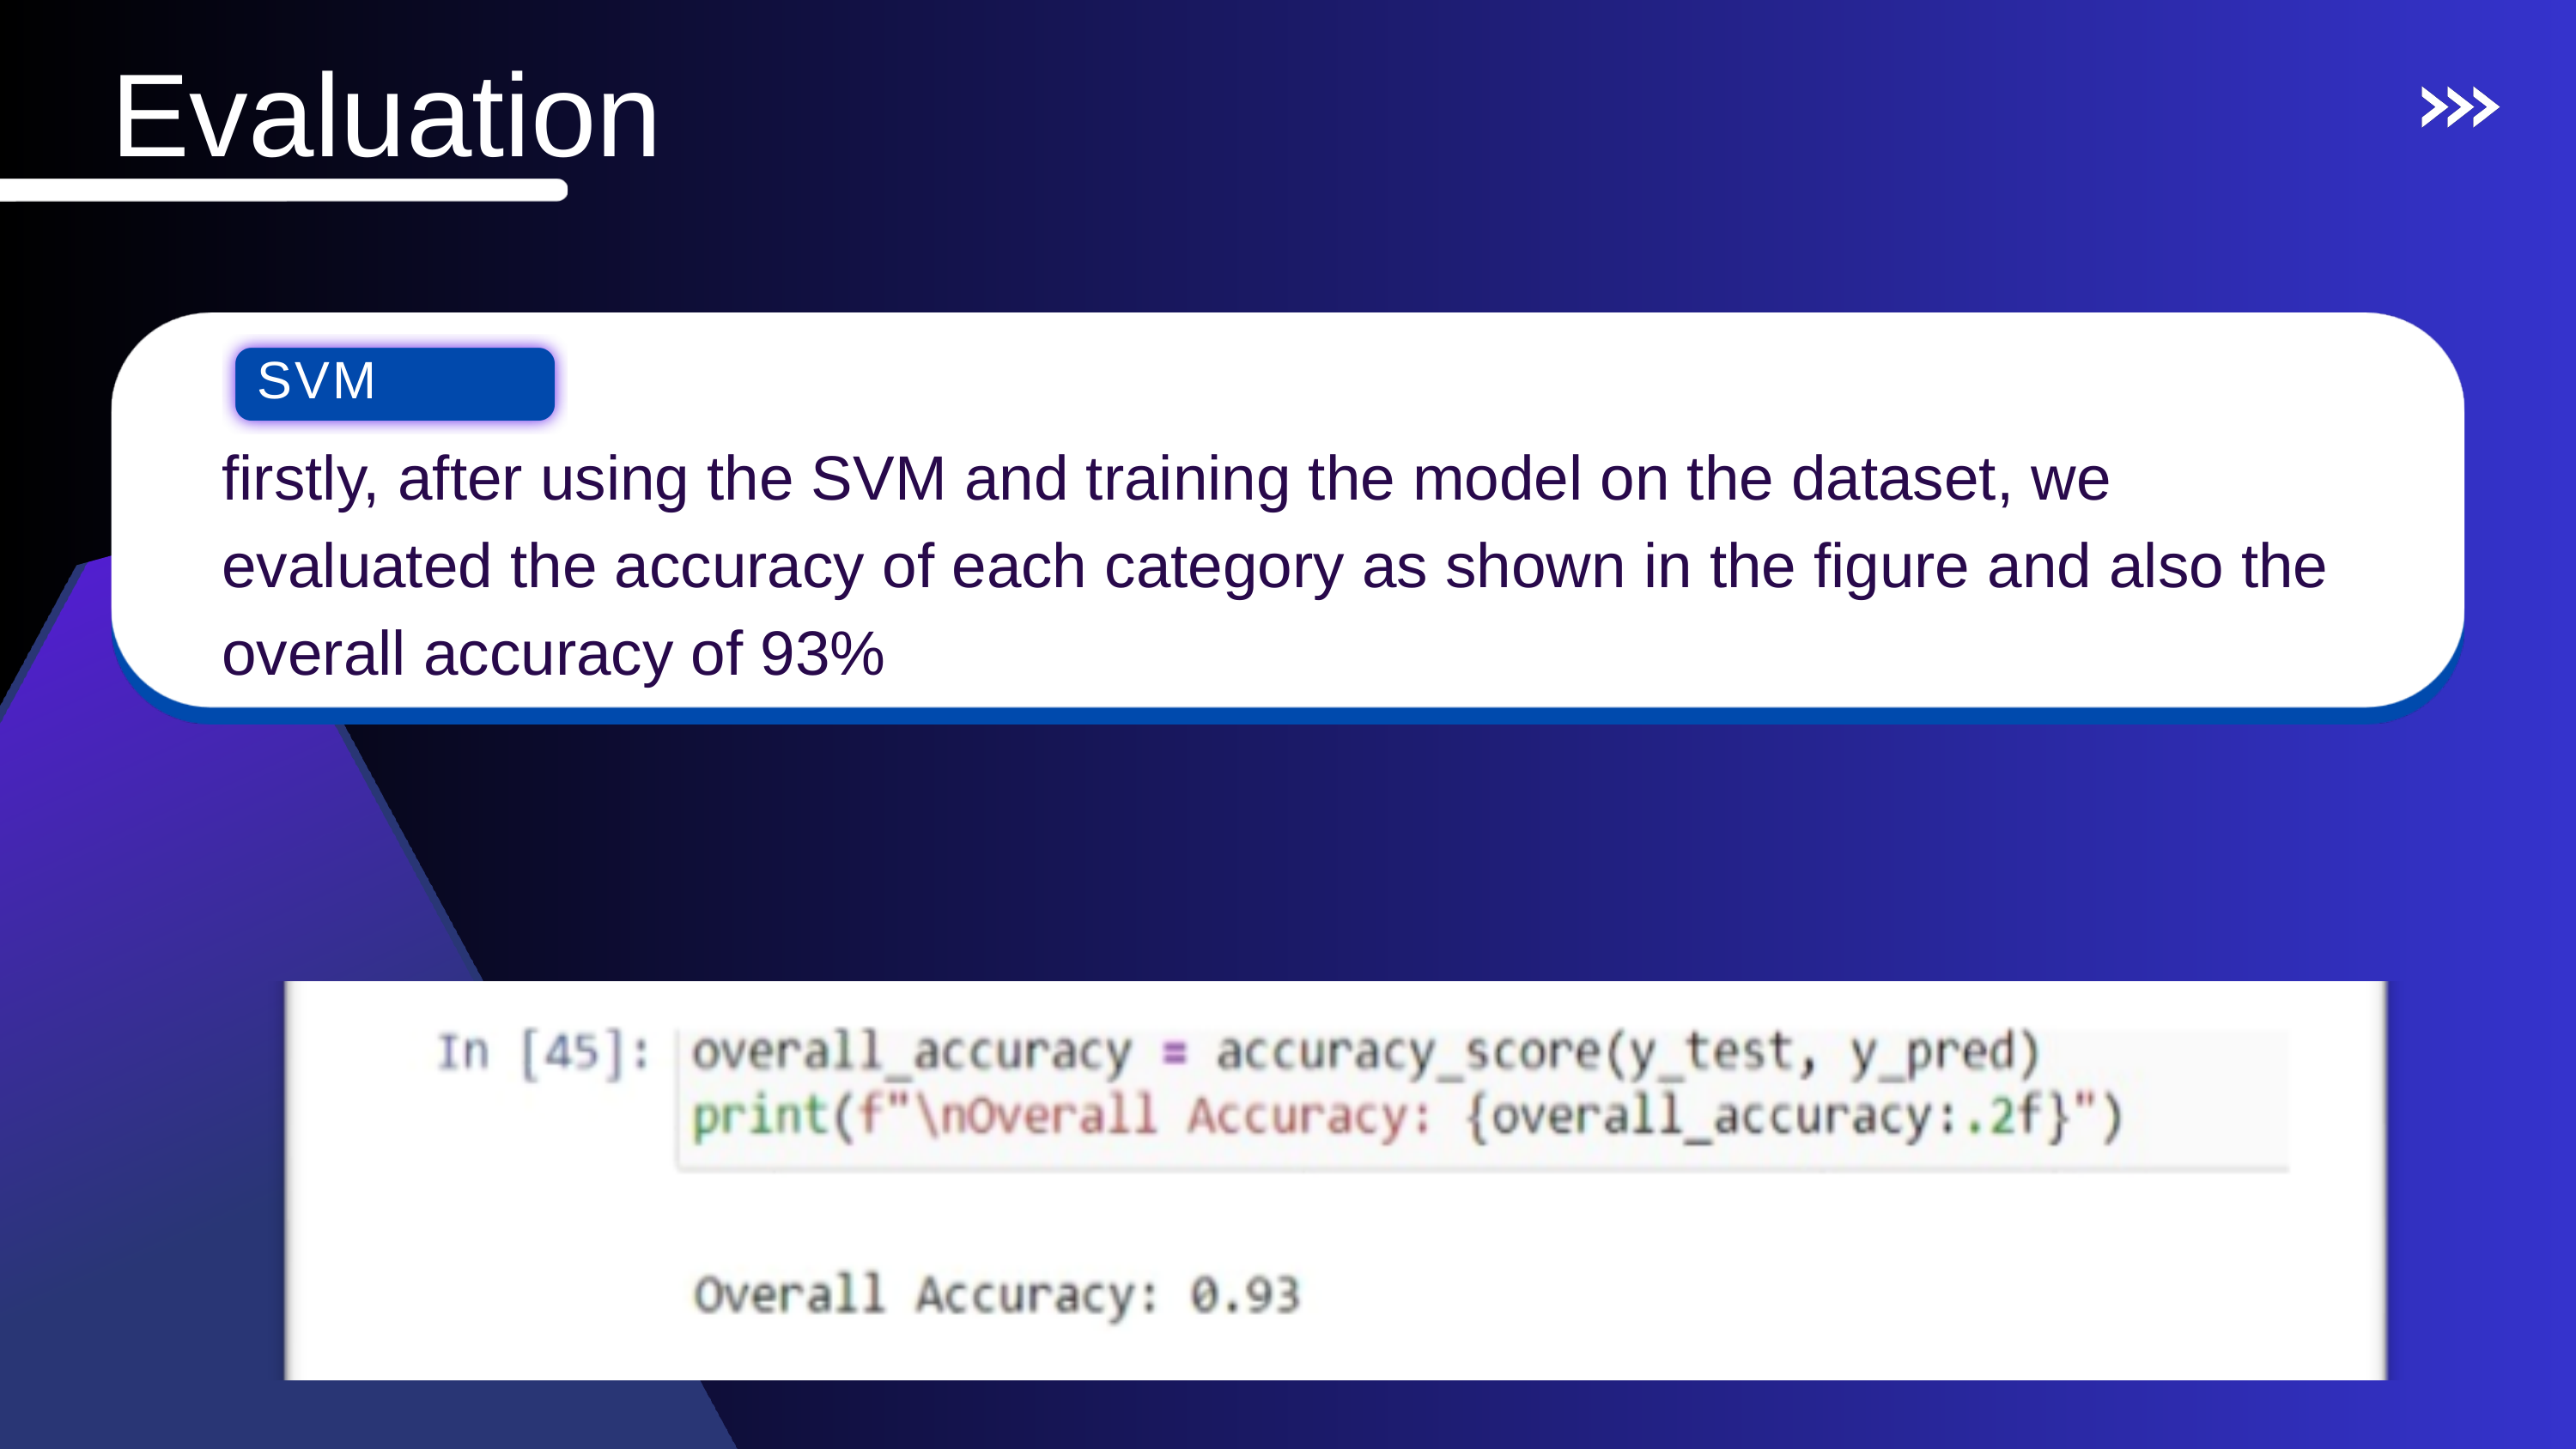

Evaluation

SVM
firstly, after using the SVM and training the model on the dataset, we evaluated the accuracy of each category as shown in the figure and also the overall accuracy of 93%